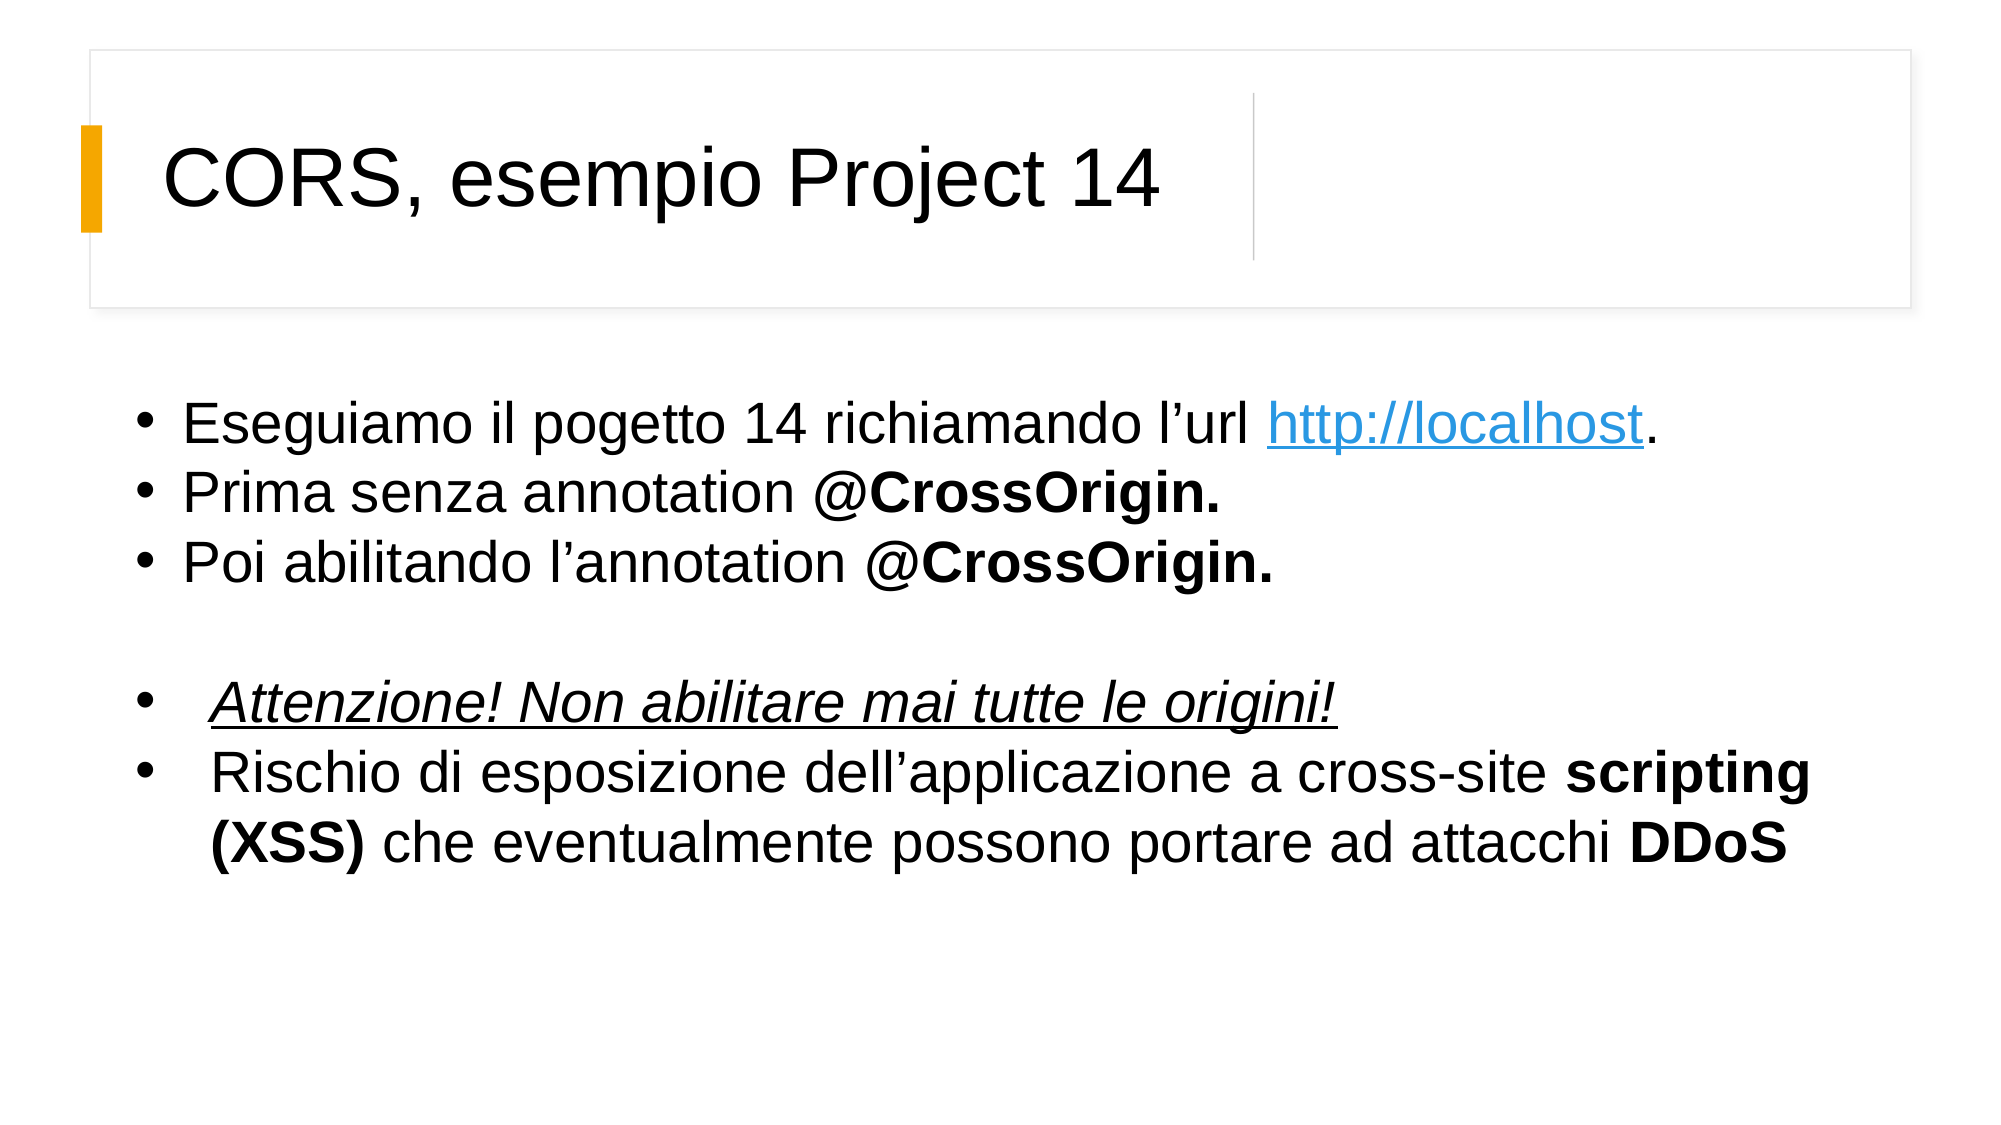

# CORS, esempio Project 14

Eseguiamo il pogetto 14 richiamando l’url http://localhost.
Prima senza annotation @CrossOrigin.
Poi abilitando l’annotation @CrossOrigin.

Attenzione! Non abilitare mai tutte le origini!
Rischio di esposizione dell’applicazione a cross-site scripting (XSS) che eventualmente possono portare ad attacchi DDoS